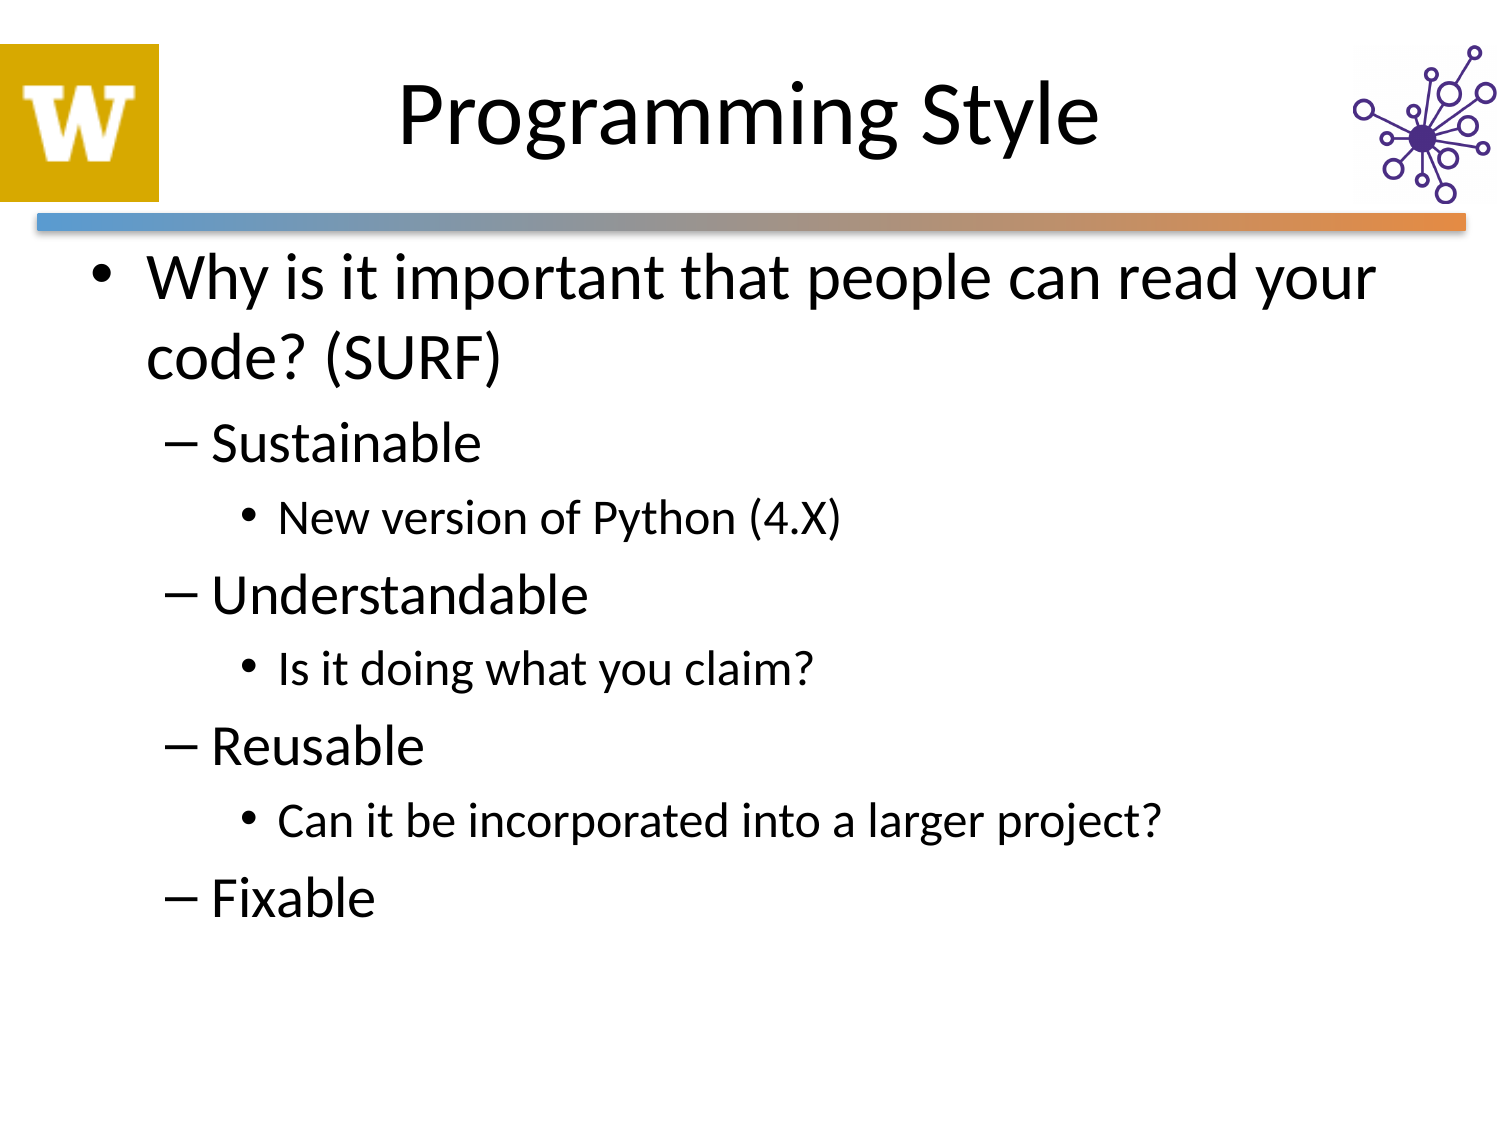

# Programming Style
Why is it important that people can read your code? (SURF)
Sustainable
New version of Python (4.X)
Understandable
Is it doing what you claim?
Reusable
Can it be incorporated into a larger project?
Fixable